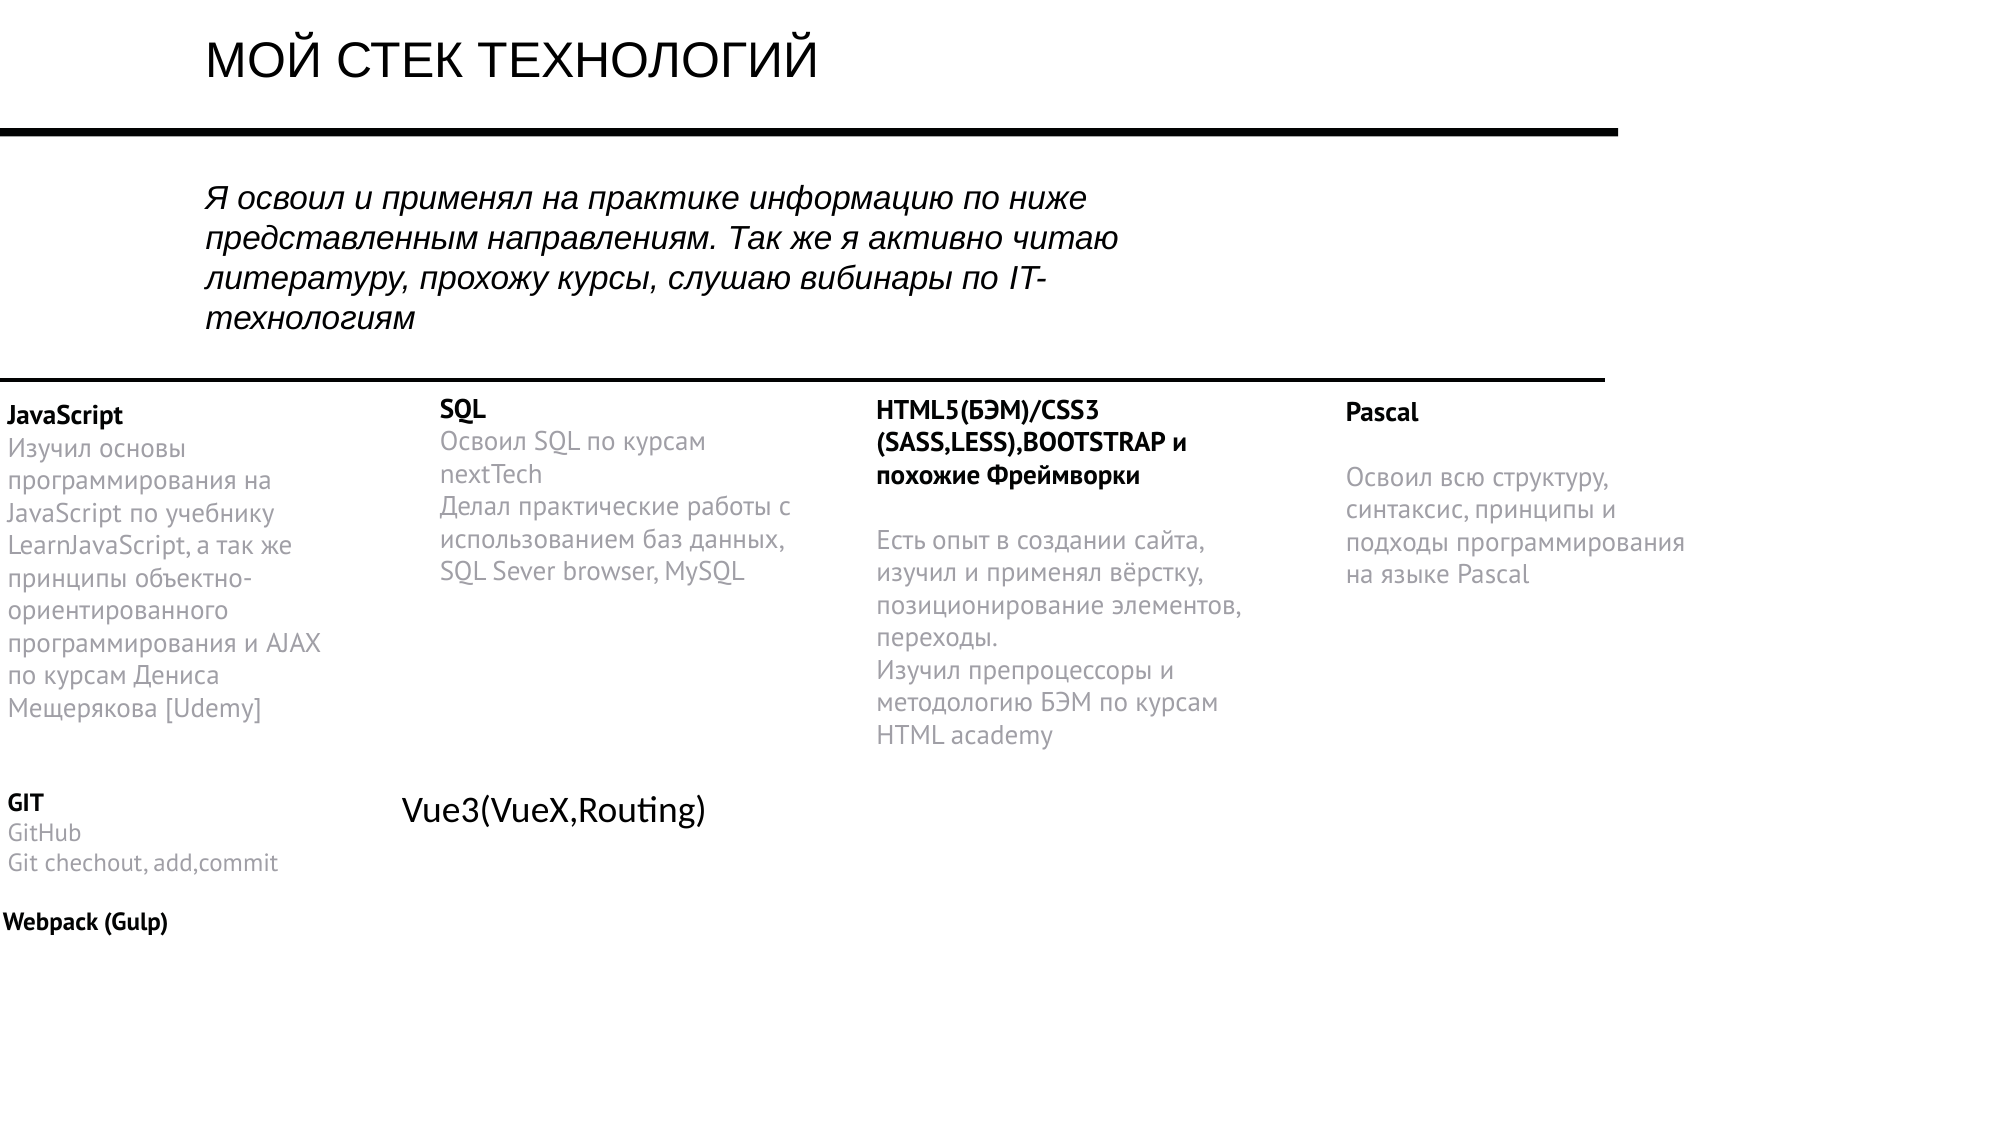

Мой стек технологий

Я освоил и применял на практике информацию по ниже представленным направлениям. Так же я активно читаю литературу, прохожу курсы, слушаю вибинары по IT-технологиям

SQL
Освоил SQL по курсам nextTech
Делал практические работы с использованием баз данных, SQL Sever browser, MySQL
HTML5(БЭМ)/CSS3 (SASS,LESS),BOOTSTRAP и похожие Фреймворки

Есть опыт в создании сайта, изучил и применял вёрстку, позиционирование элементов, переходы.
Изучил препроцессоры и методологию БЭМ по курсам HTML academy
Pascal

Освоил всю структуру, синтаксис, принципы и подходы программирования на языке Pascal
JavaScript
Изучил основы программирования на JavaScript по учебнику LearnJavaScript, а так же принципы объектно-ориентированного программирования и AJAX по курсам Дениса Мещерякова [Udemy]

Vue3(VueX,Routing)
GIT
GitHub
Git chechout, add,commit

Webpack (Gulp)